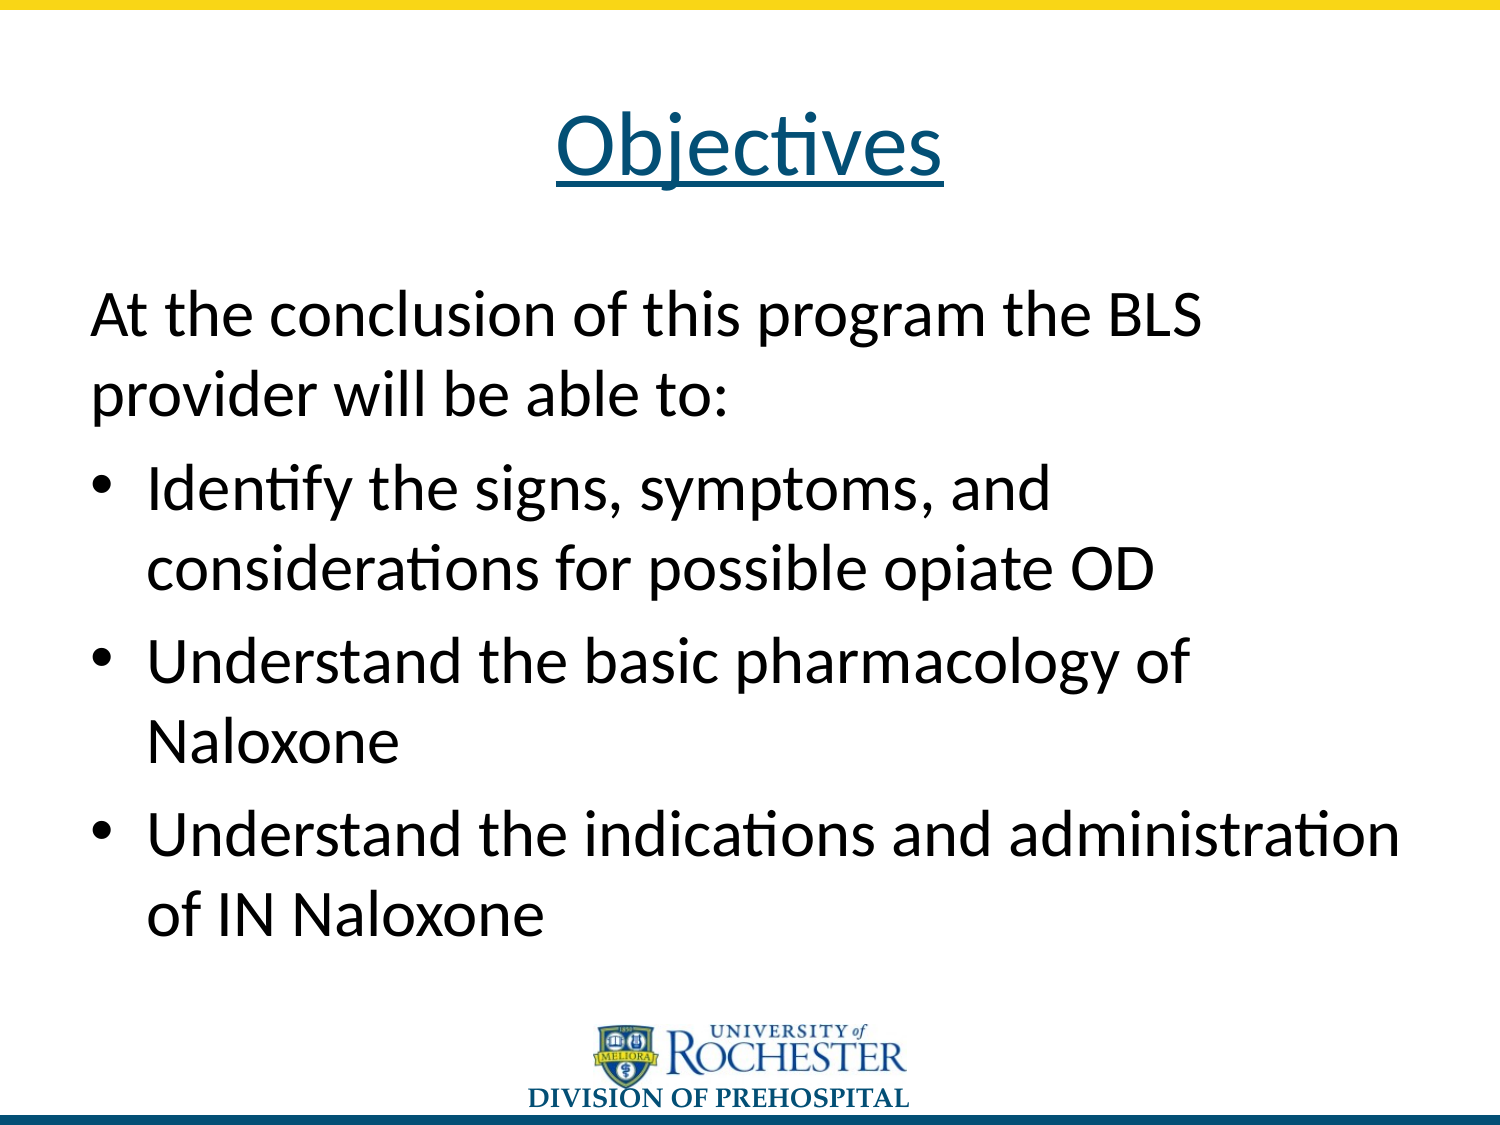

# Objectives
At the conclusion of this program the BLS provider will be able to:
Identify the signs, symptoms, and considerations for possible opiate OD
Understand the basic pharmacology of Naloxone
Understand the indications and administration of IN Naloxone